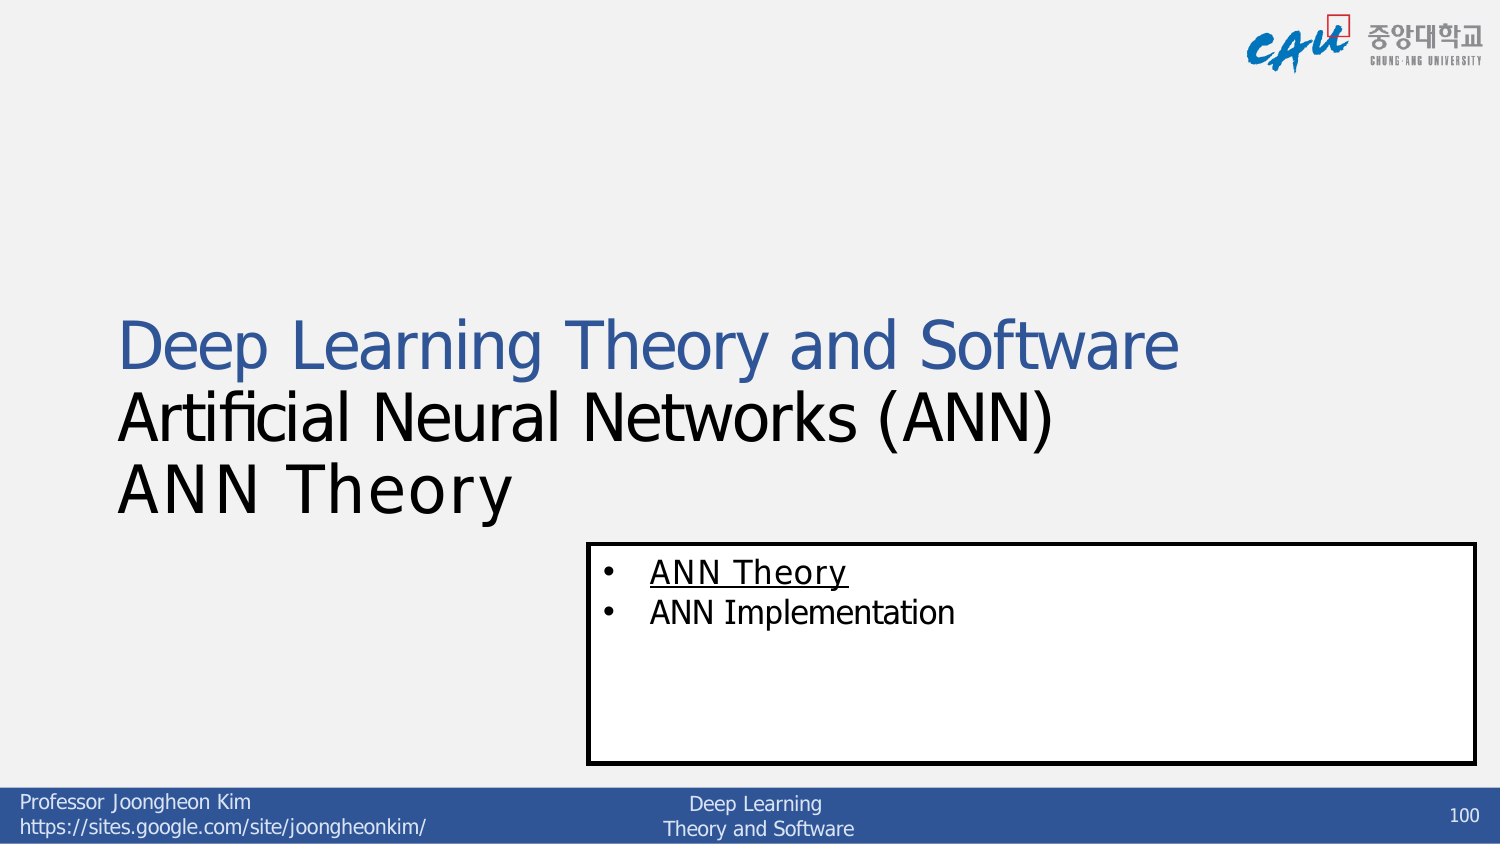

# Deep Learning Theory and Software Artificial Neural Networks (ANN) ANN Theory
ANN Theory
ANN Implementation
100